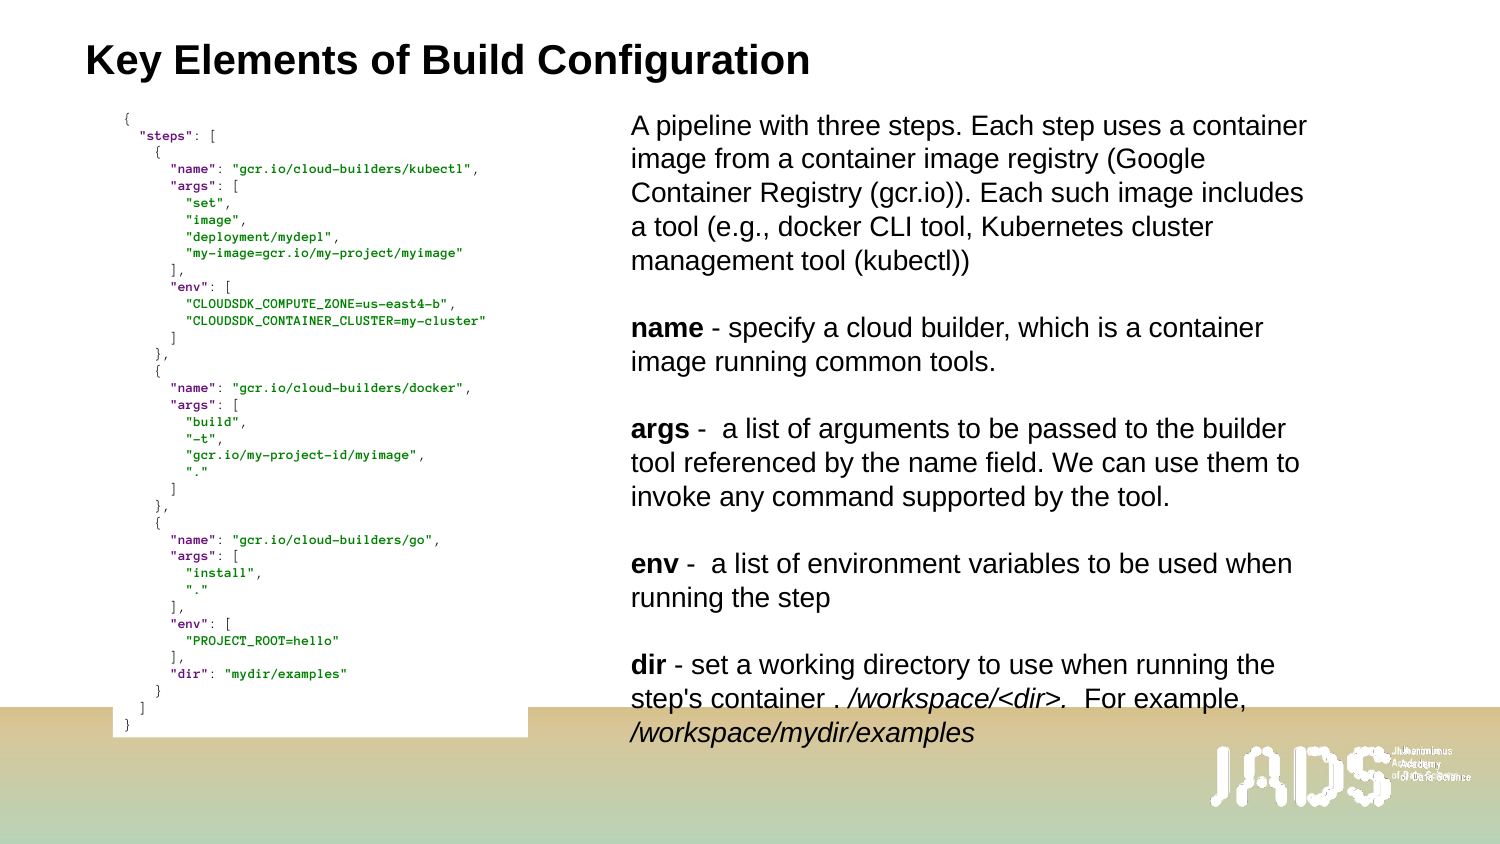

# Key Elements of Build Configuration
{
  "steps": [
    {
      "name": "gcr.io/cloud-builders/kubectl",
      "args": [
        "set",
        "image",
        "deployment/mydepl",
        "my-image=gcr.io/my-project/myimage"
      ],
      "env": [
        "CLOUDSDK_COMPUTE_ZONE=us-east4-b",
        "CLOUDSDK_CONTAINER_CLUSTER=my-cluster"
      ]
    },
    {
      "name": "gcr.io/cloud-builders/docker",
      "args": [
        "build",
        "-t",
        "gcr.io/my-project-id/myimage",
        "."
      ]
    },
    {
      "name": "gcr.io/cloud-builders/go",
      "args": [
        "install",
        "."
      ],
      "env": [
        "PROJECT_ROOT=hello"
      ],
      "dir": "mydir/examples"
    }
  ]
}
A pipeline with three steps. Each step uses a container image from a container image registry (Google Container Registry (gcr.io)). Each such image includes a tool (e.g., docker CLI tool, Kubernetes cluster management tool (kubectl))

name - specify a cloud builder, which is a container image running common tools.

args -  a list of arguments to be passed to the builder tool referenced by the name field. We can use them to invoke any command supported by the tool.

env -  a list of environment variables to be used when running the step

dir - set a working directory to use when running the step's container . /workspace/<dir>.  For example, /workspace/mydir/examples